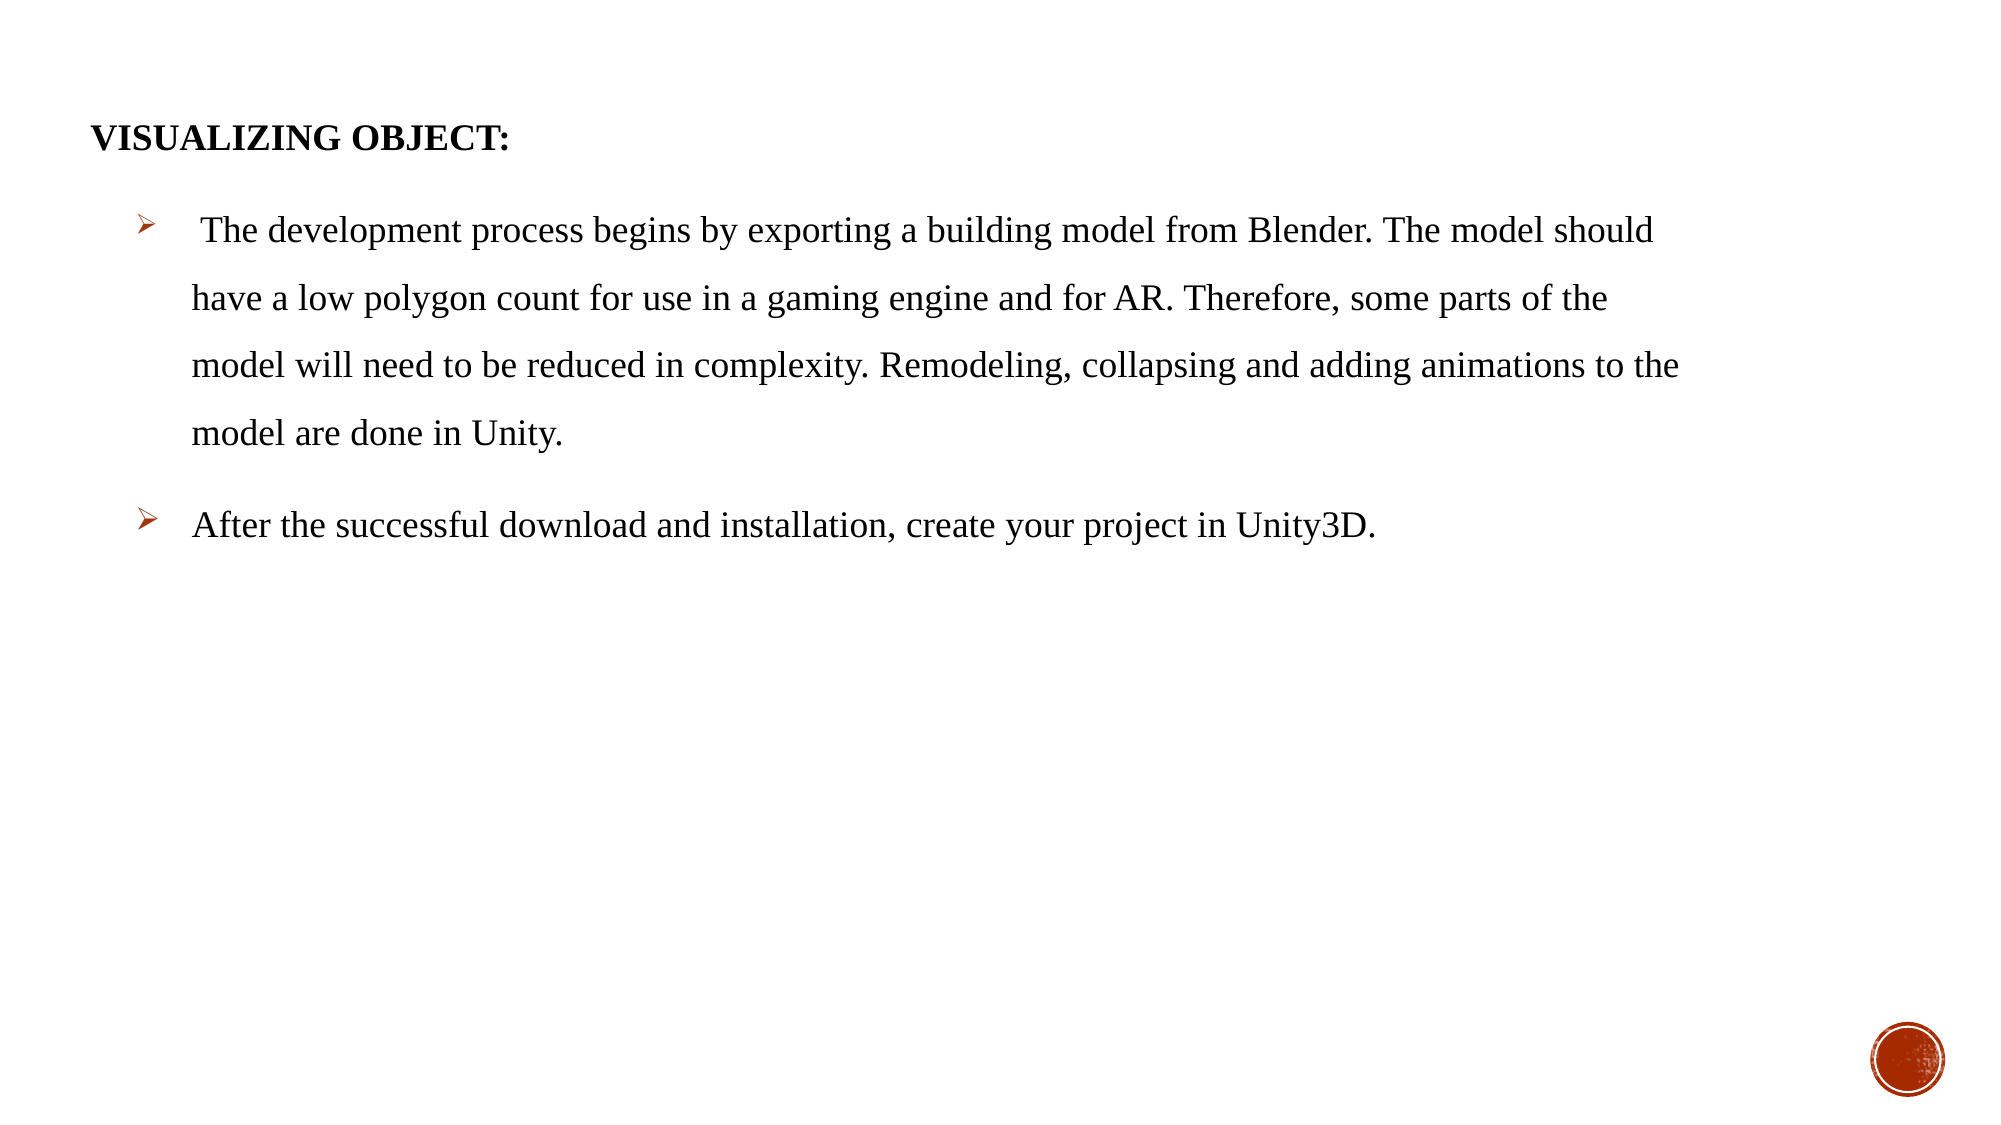

VISUALIZING OBJECT:
 The development process begins by exporting a building model from Blender. The model should have a low polygon count for use in a gaming engine and for AR. Therefore, some parts of the model will need to be reduced in complexity. Remodeling, collapsing and adding animations to the model are done in Unity.
After the successful download and installation, create your project in Unity3D.